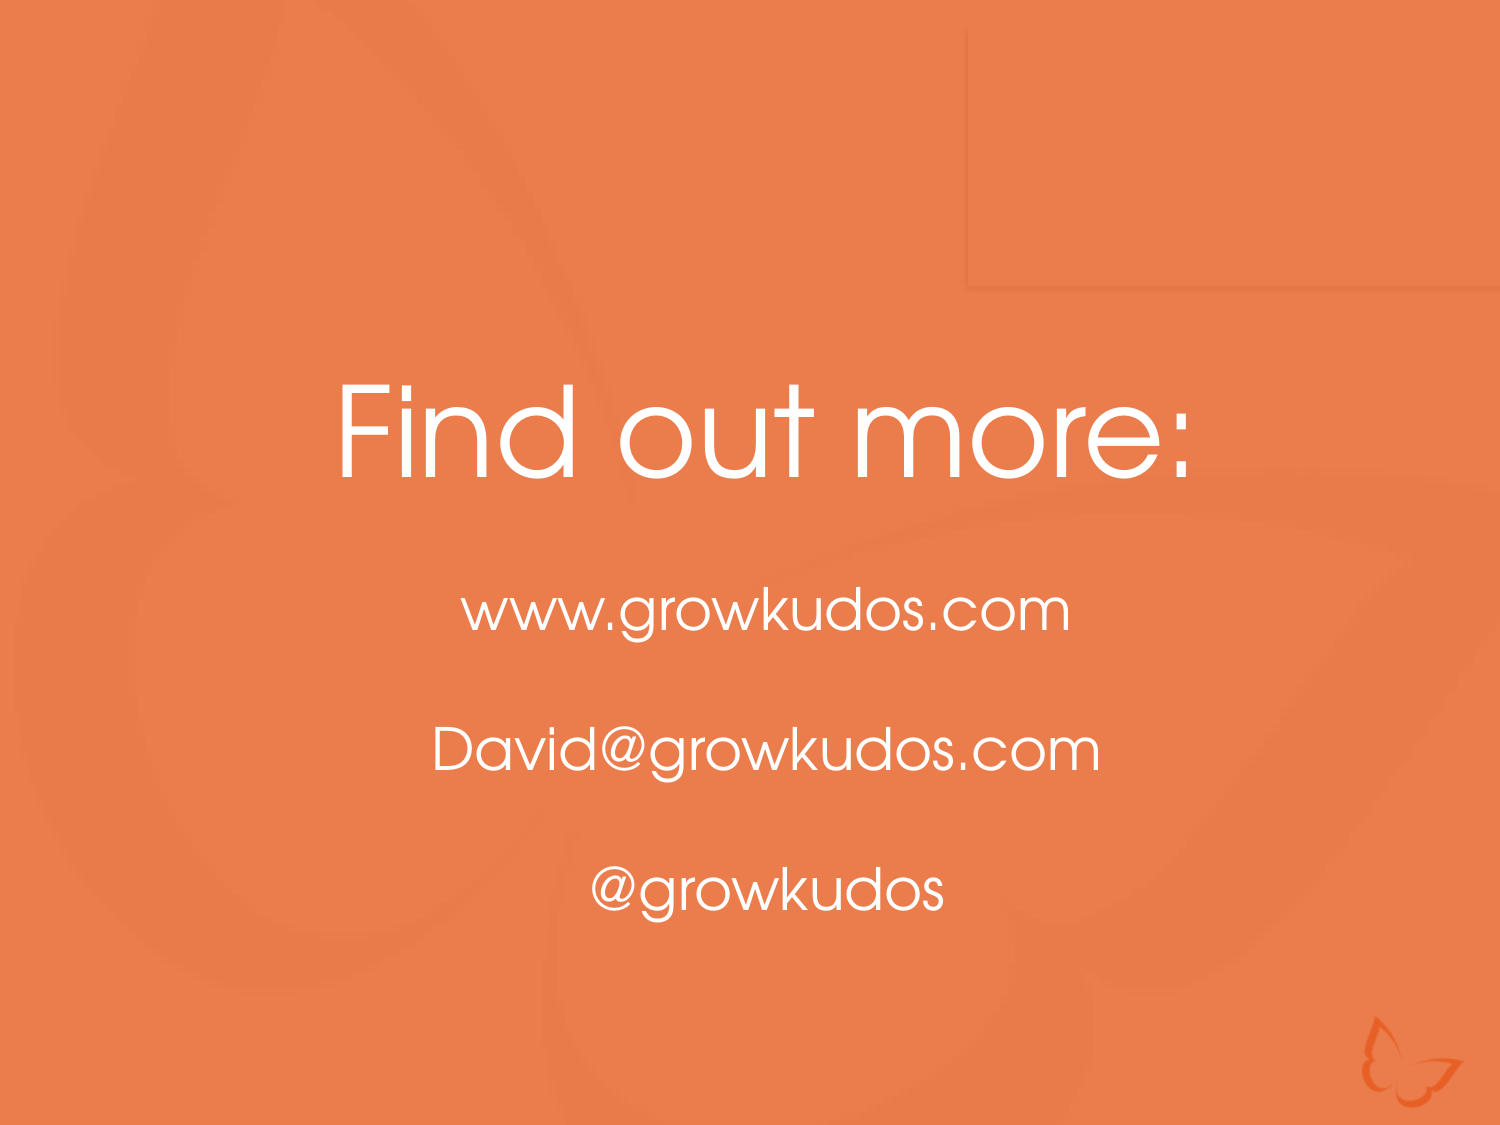

Find out more:
www.growkudos.com
David@growkudos.com
@growkudos
1996
2006